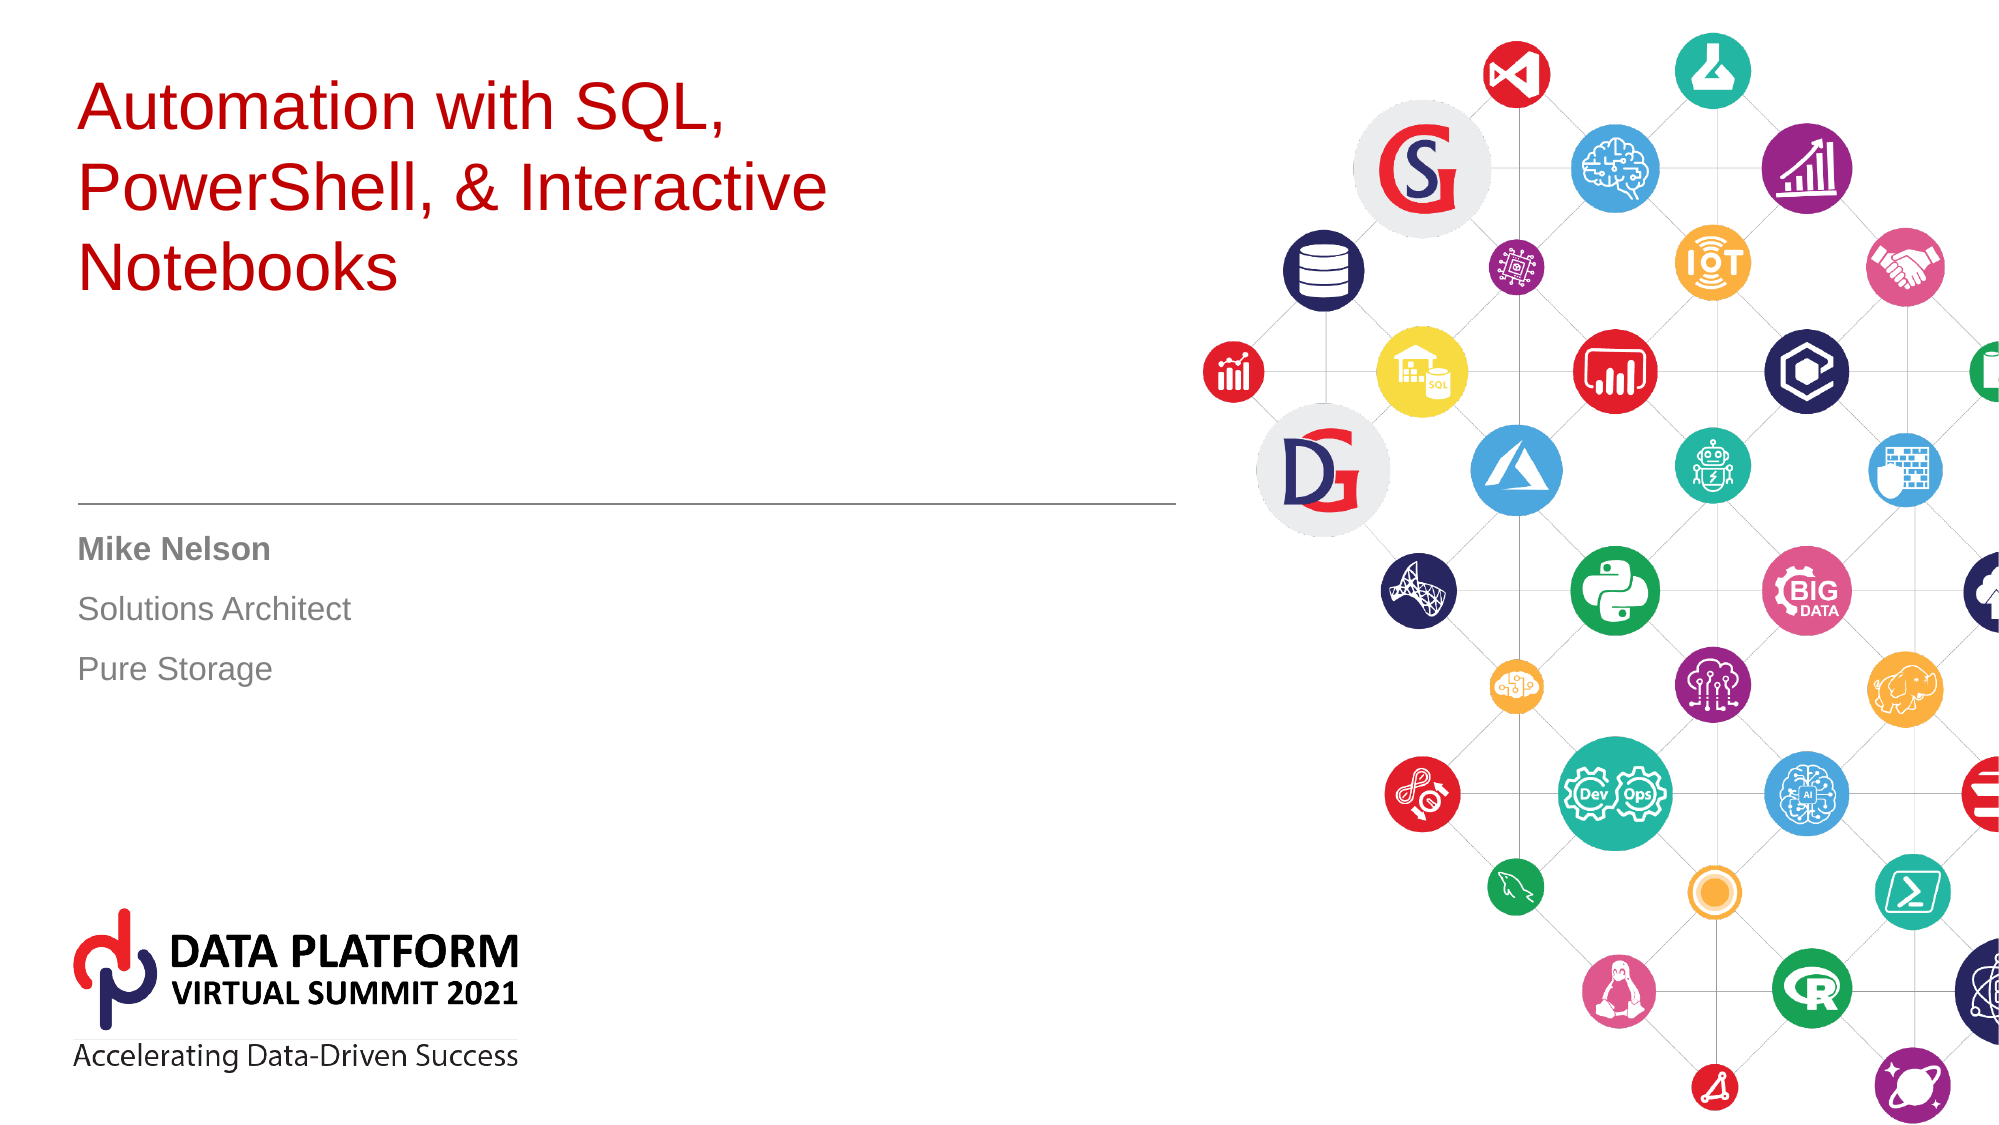

# Automation with SQL, PowerShell, & Interactive Notebooks
Mike Nelson
Solutions Architect
Pure Storage